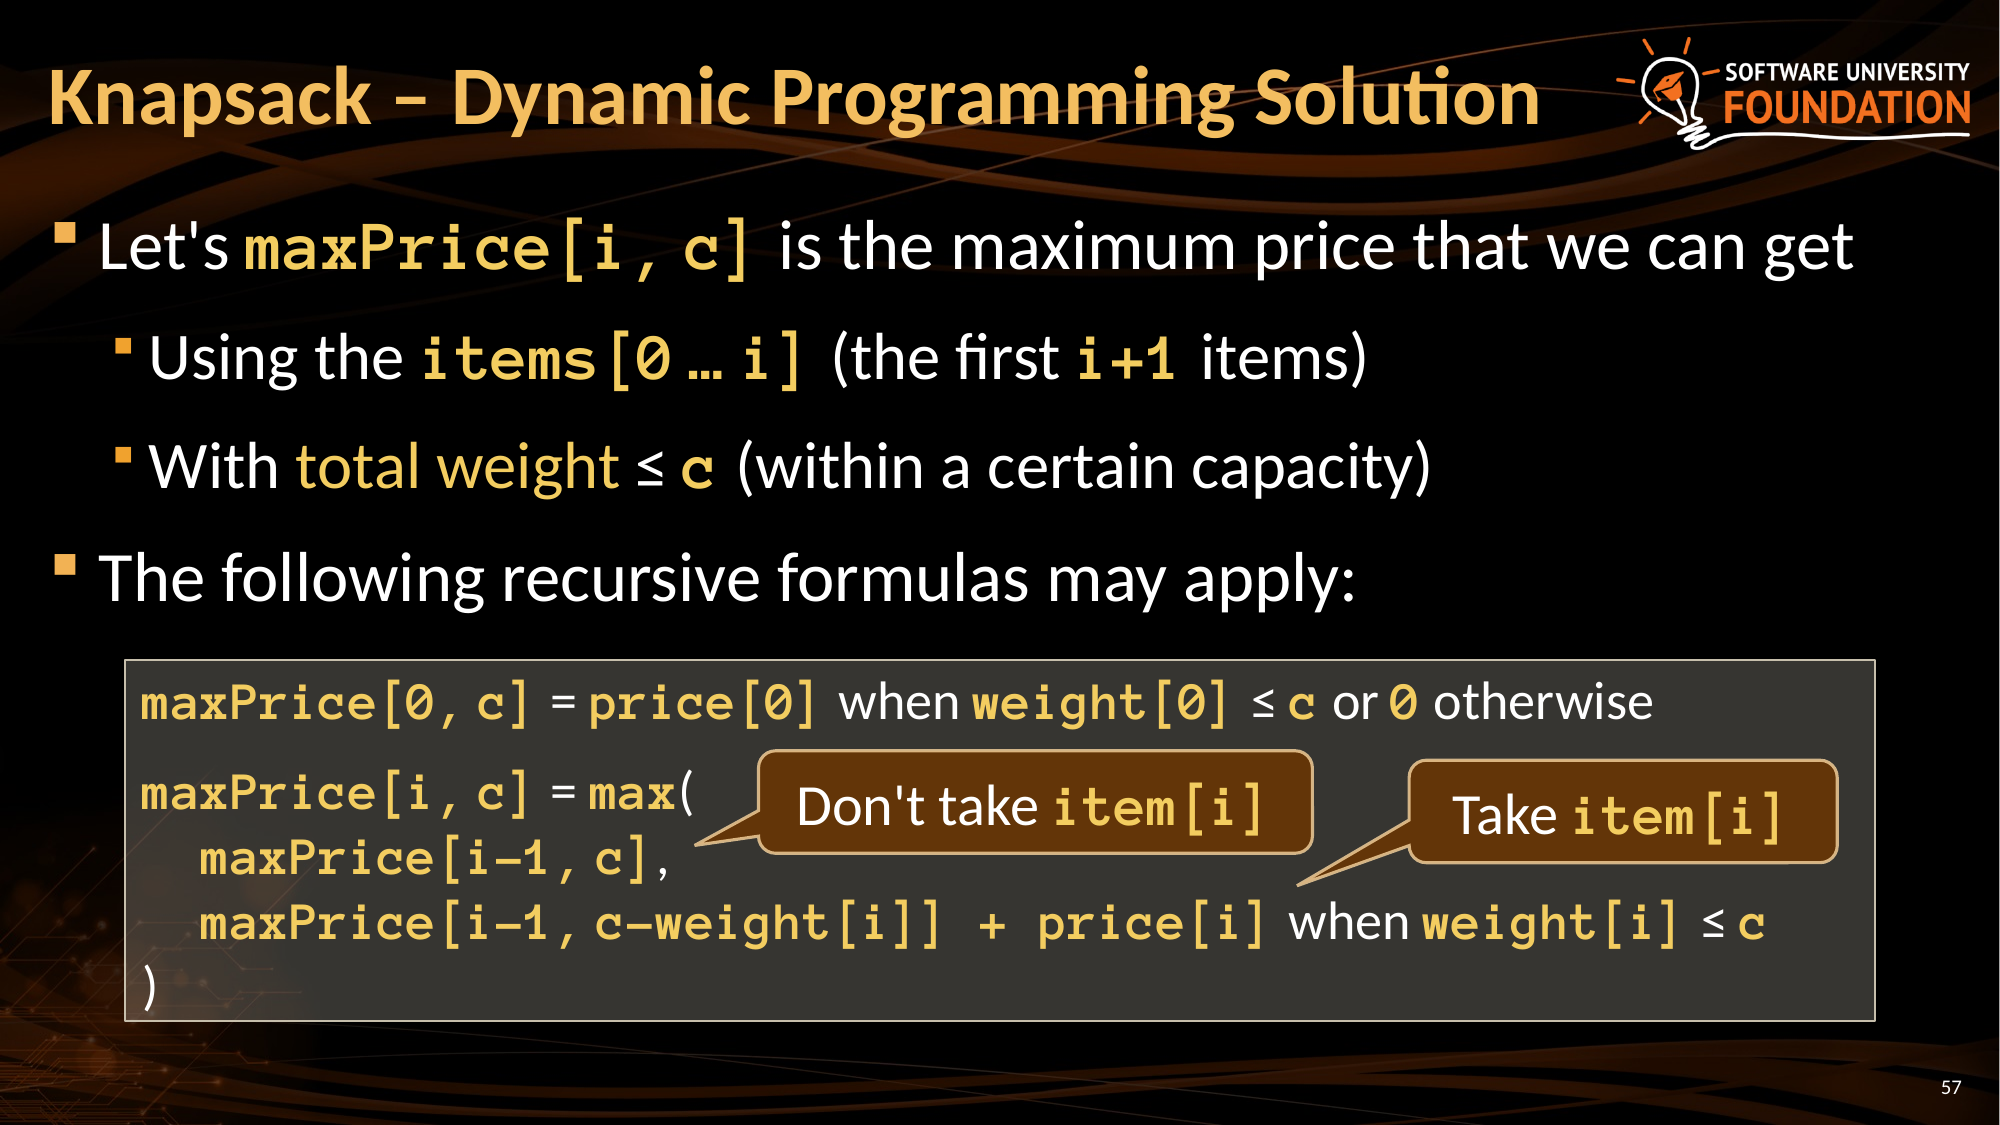

# Knapsack – Dynamic Programming Solution
Let's maxPrice[i, c] is the maximum price that we can get
Using the items[0 … i] (the first i+1 items)
With total weight ≤ c (within a certain capacity)
The following recursive formulas may apply:
maxPrice[0, c] = price[0] when weight[0] ≤ c or 0 otherwise
maxPrice[i, c] = max(
  maxPrice[i-1, c],
  maxPrice[i-1, c-weight[i]] + price[i] when weight[i] ≤ c
)
Don't take item[i]
Take item[i]
57